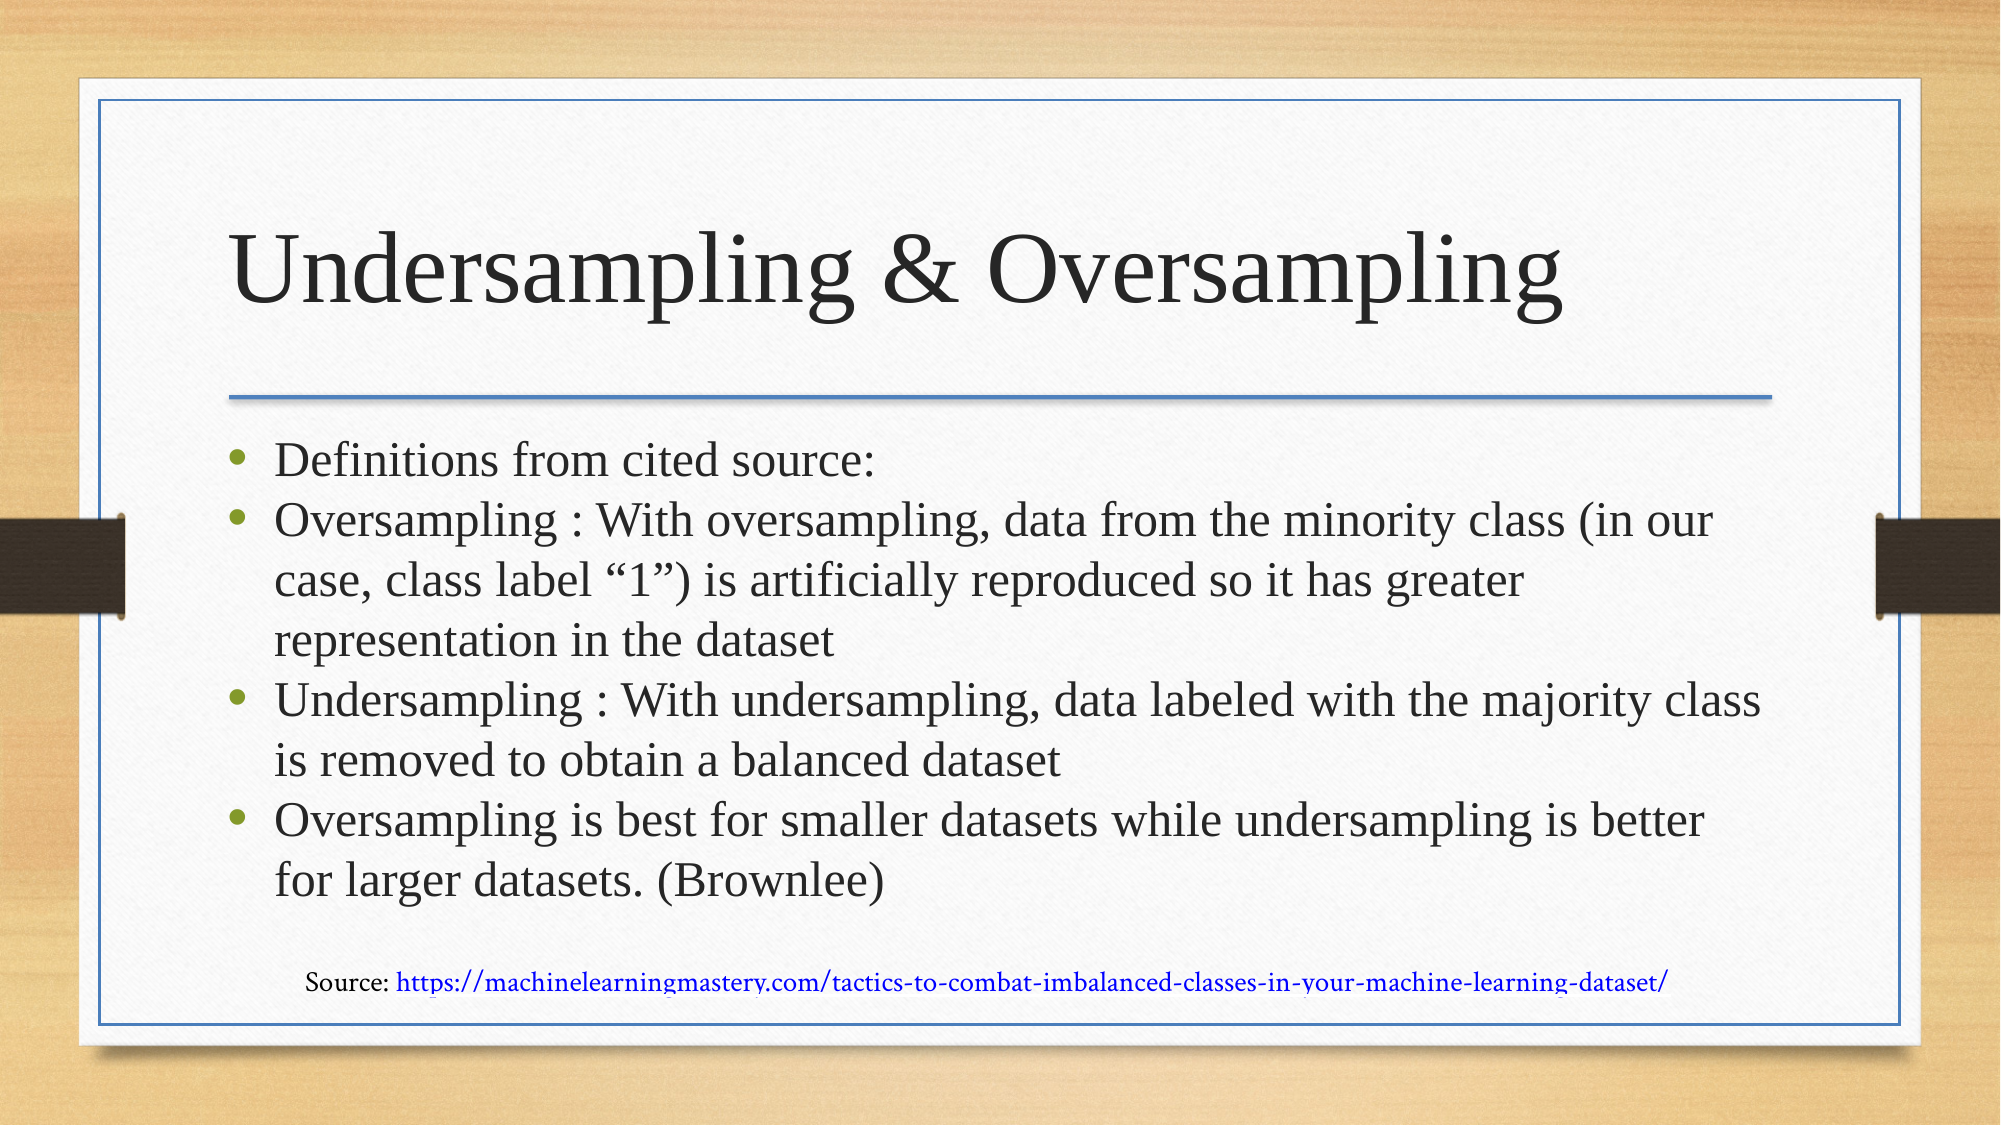

Undersampling & Oversampling

Definitions from cited source:
Oversampling : With oversampling, data from the minority class (in our case, class label “1”) is artificially reproduced so it has greater representation in the dataset
Undersampling : With undersampling, data labeled with the majority class is removed to obtain a balanced dataset
Oversampling is best for smaller datasets while undersampling is better for larger datasets. (Brownlee)

Source: https://machinelearningmastery.com/tactics-to-combat-imbalanced-classes-in-your-machine-learning-dataset/